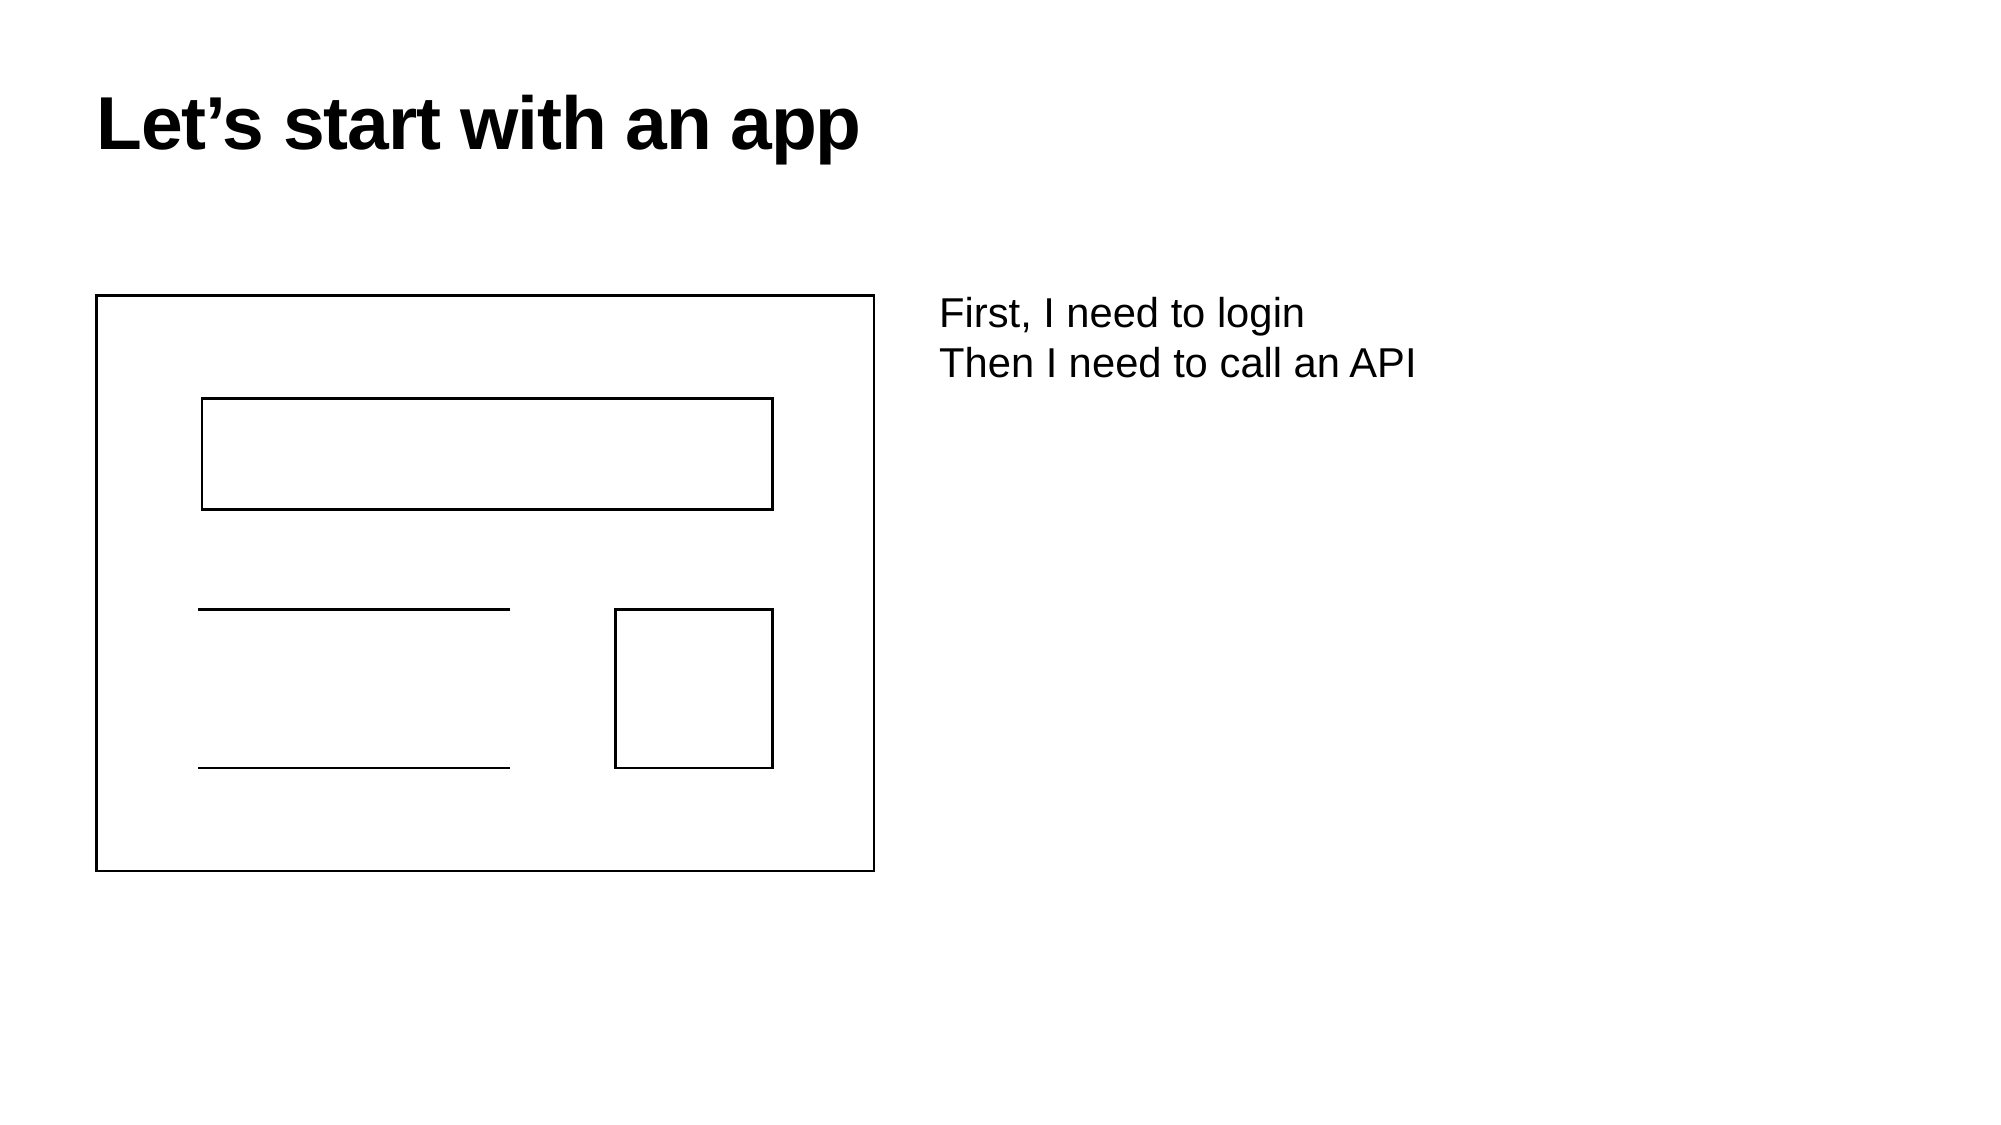

# Let’s start with an app
First, I need to login
Then I need to call an API

7